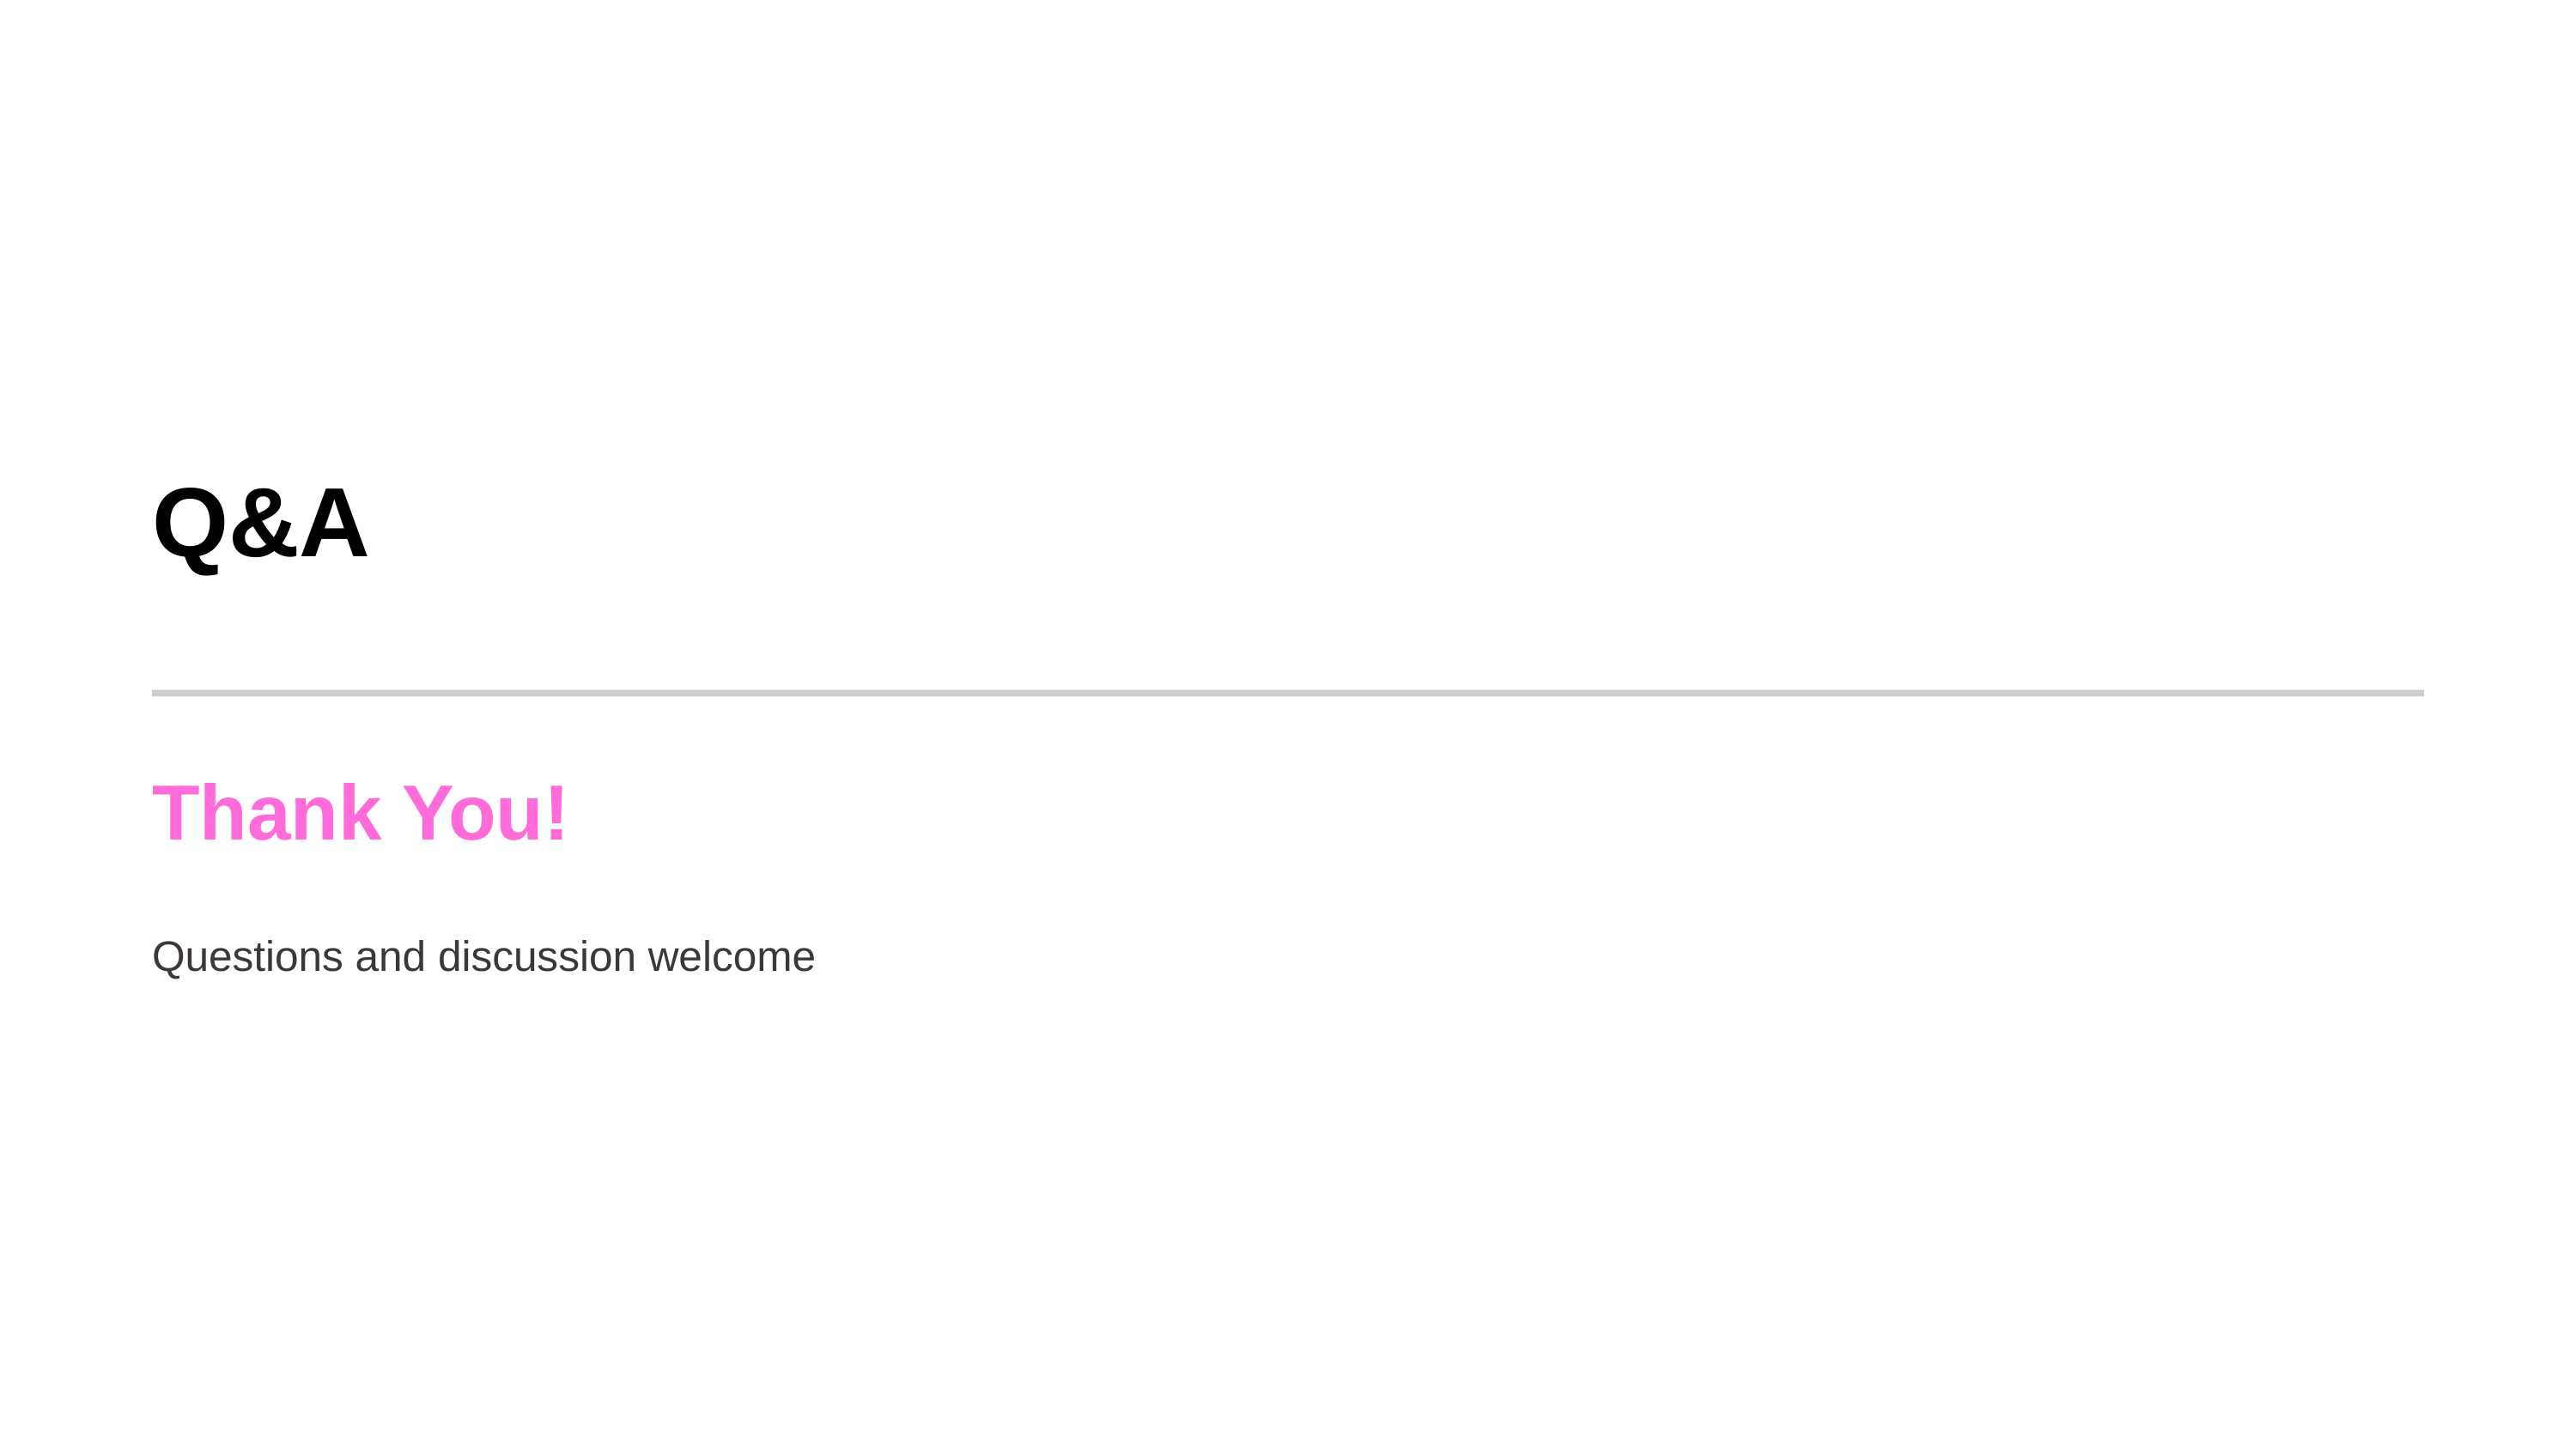

Q&A

Thank You!
Questions and discussion welcome